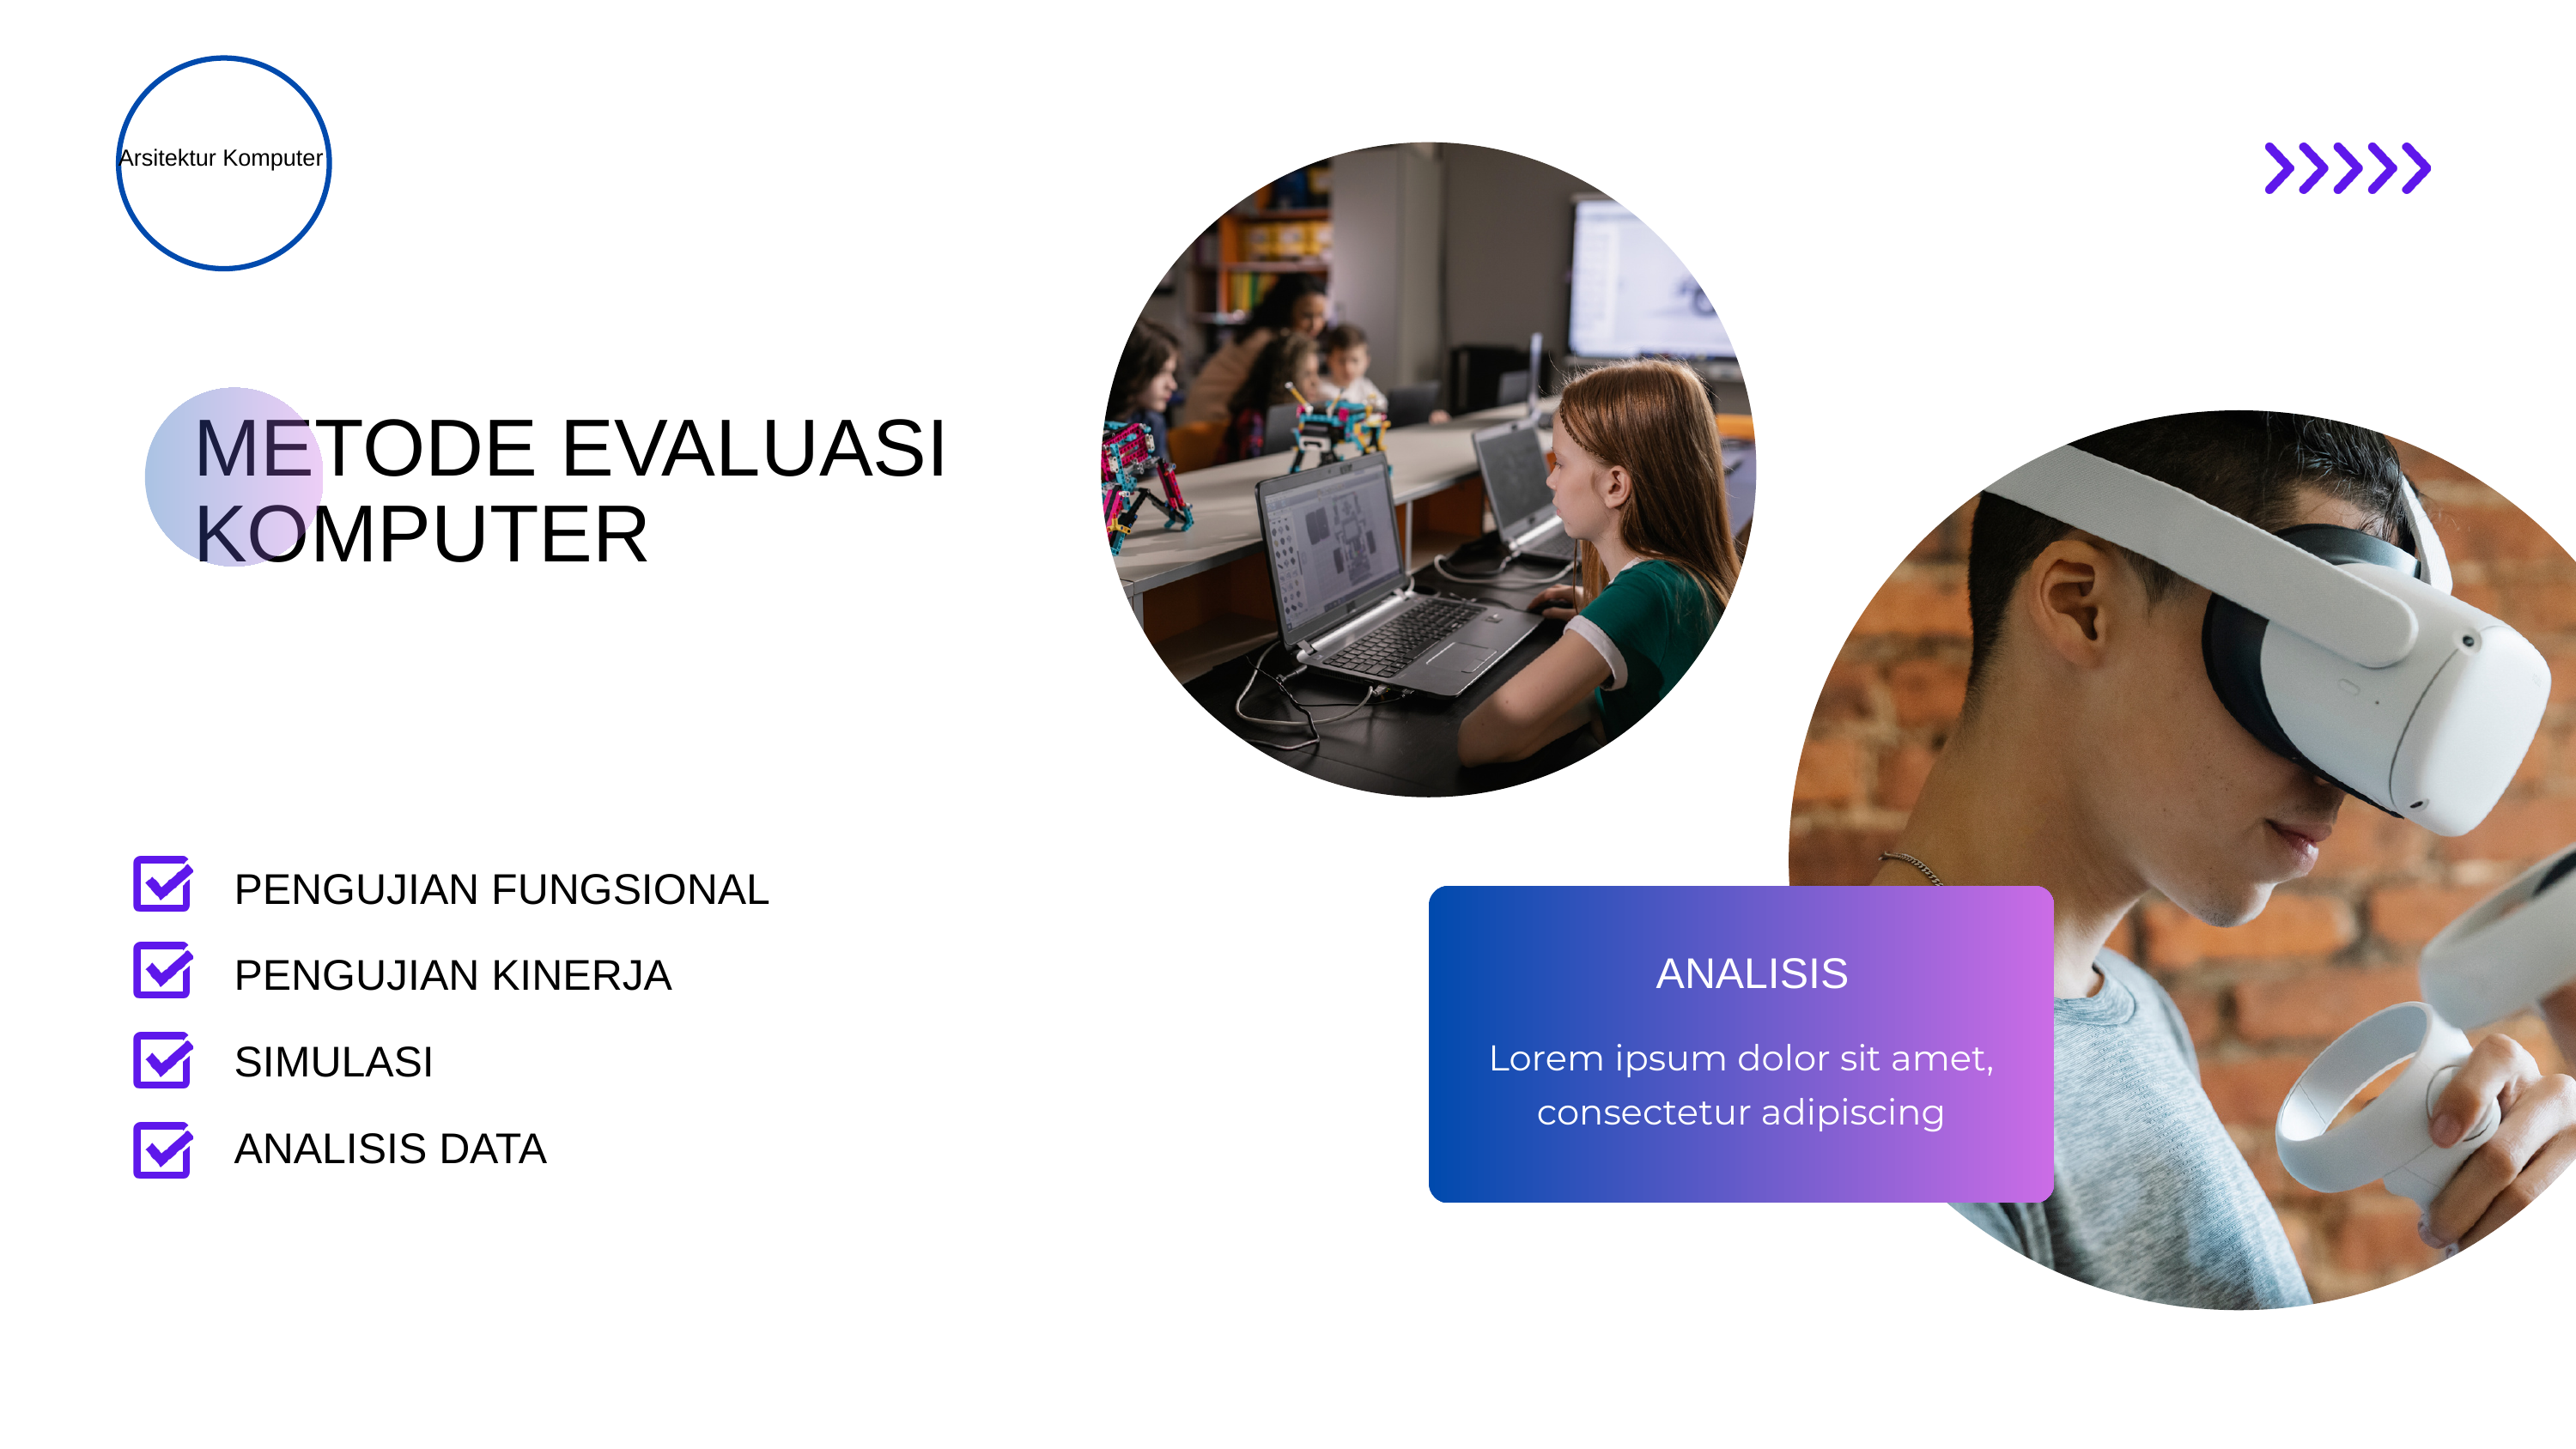

Arsitektur Komputer

METODE EVALUASI KOMPUTER

PENGUJIAN FUNGSIONAL

PENGUJIAN KINERJA

ANALISIS

SIMULASI

Lorem ipsum dolor sit amet, consectetur adipiscing

ANALISIS DATA